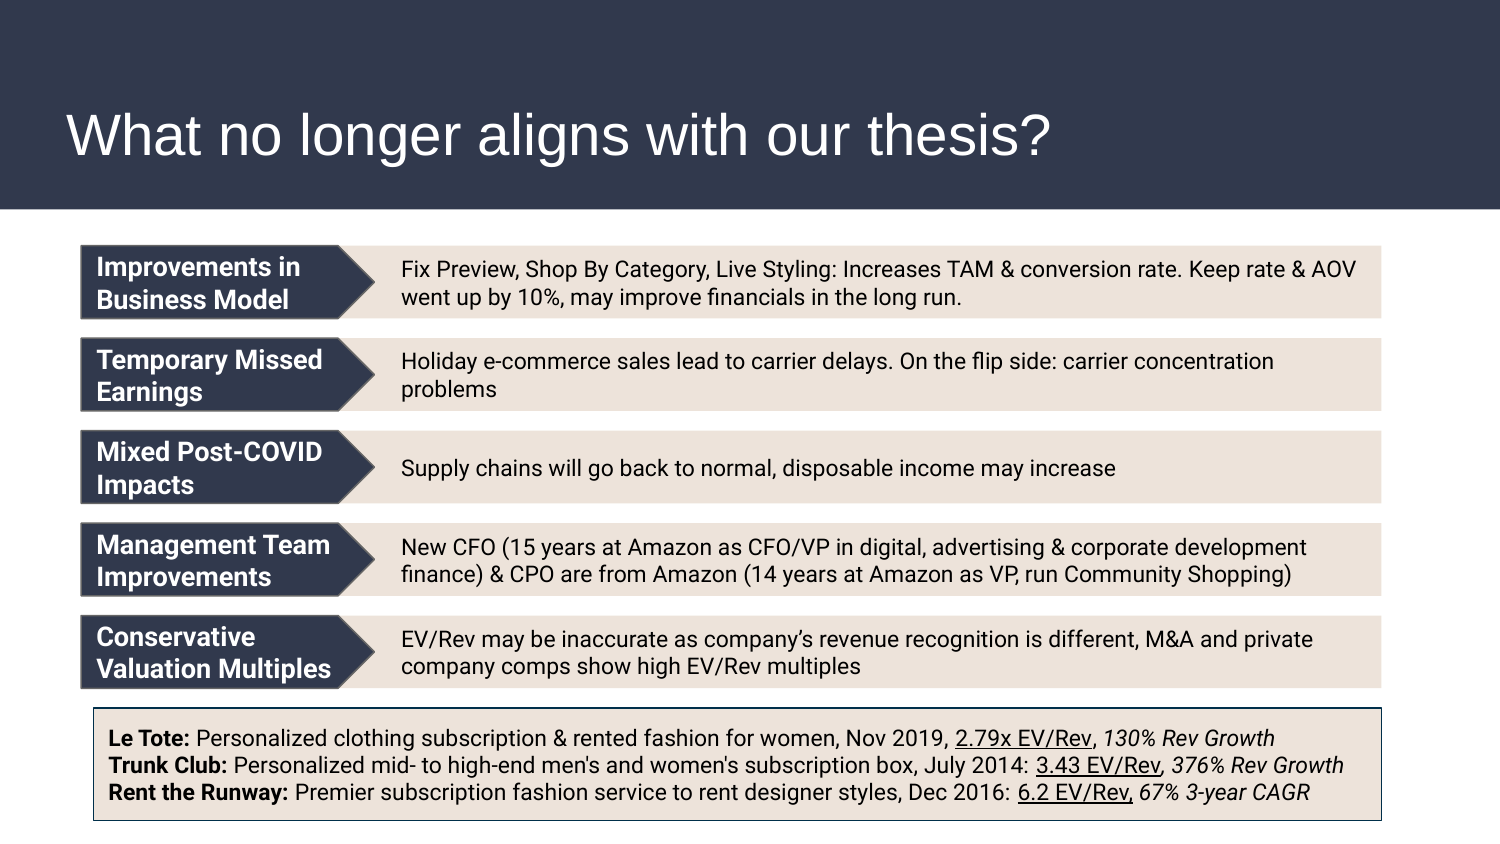

# What no longer aligns with our thesis?
Improvements in Business Model
Fix Preview, Shop By Category, Live Styling: Increases TAM & conversion rate. Keep rate & AOV went up by 10%, may improve financials in the long run.
Temporary Missed Earnings
Holiday e-commerce sales lead to carrier delays. On the flip side: carrier concentration problems
Mixed Post-COVID Impacts
Supply chains will go back to normal, disposable income may increase
Management Team Improvements
New CFO (15 years at Amazon as CFO/VP in digital, advertising & corporate development finance) & CPO are from Amazon (14 years at Amazon as VP, run Community Shopping)
Conservative Valuation Multiples
EV/Rev may be inaccurate as company’s revenue recognition is different, M&A and private company comps show high EV/Rev multiples
Le Tote: Personalized clothing subscription & rented fashion for women, Nov 2019, 2.79x EV/Rev, 130% Rev Growth
Trunk Club: Personalized mid- to high-end men's and women's subscription box, July 2014: 3.43 EV/Rev, 376% Rev Growth
Rent the Runway: Premier subscription fashion service to rent designer styles, Dec 2016: 6.2 EV/Rev, 67% 3-year CAGR